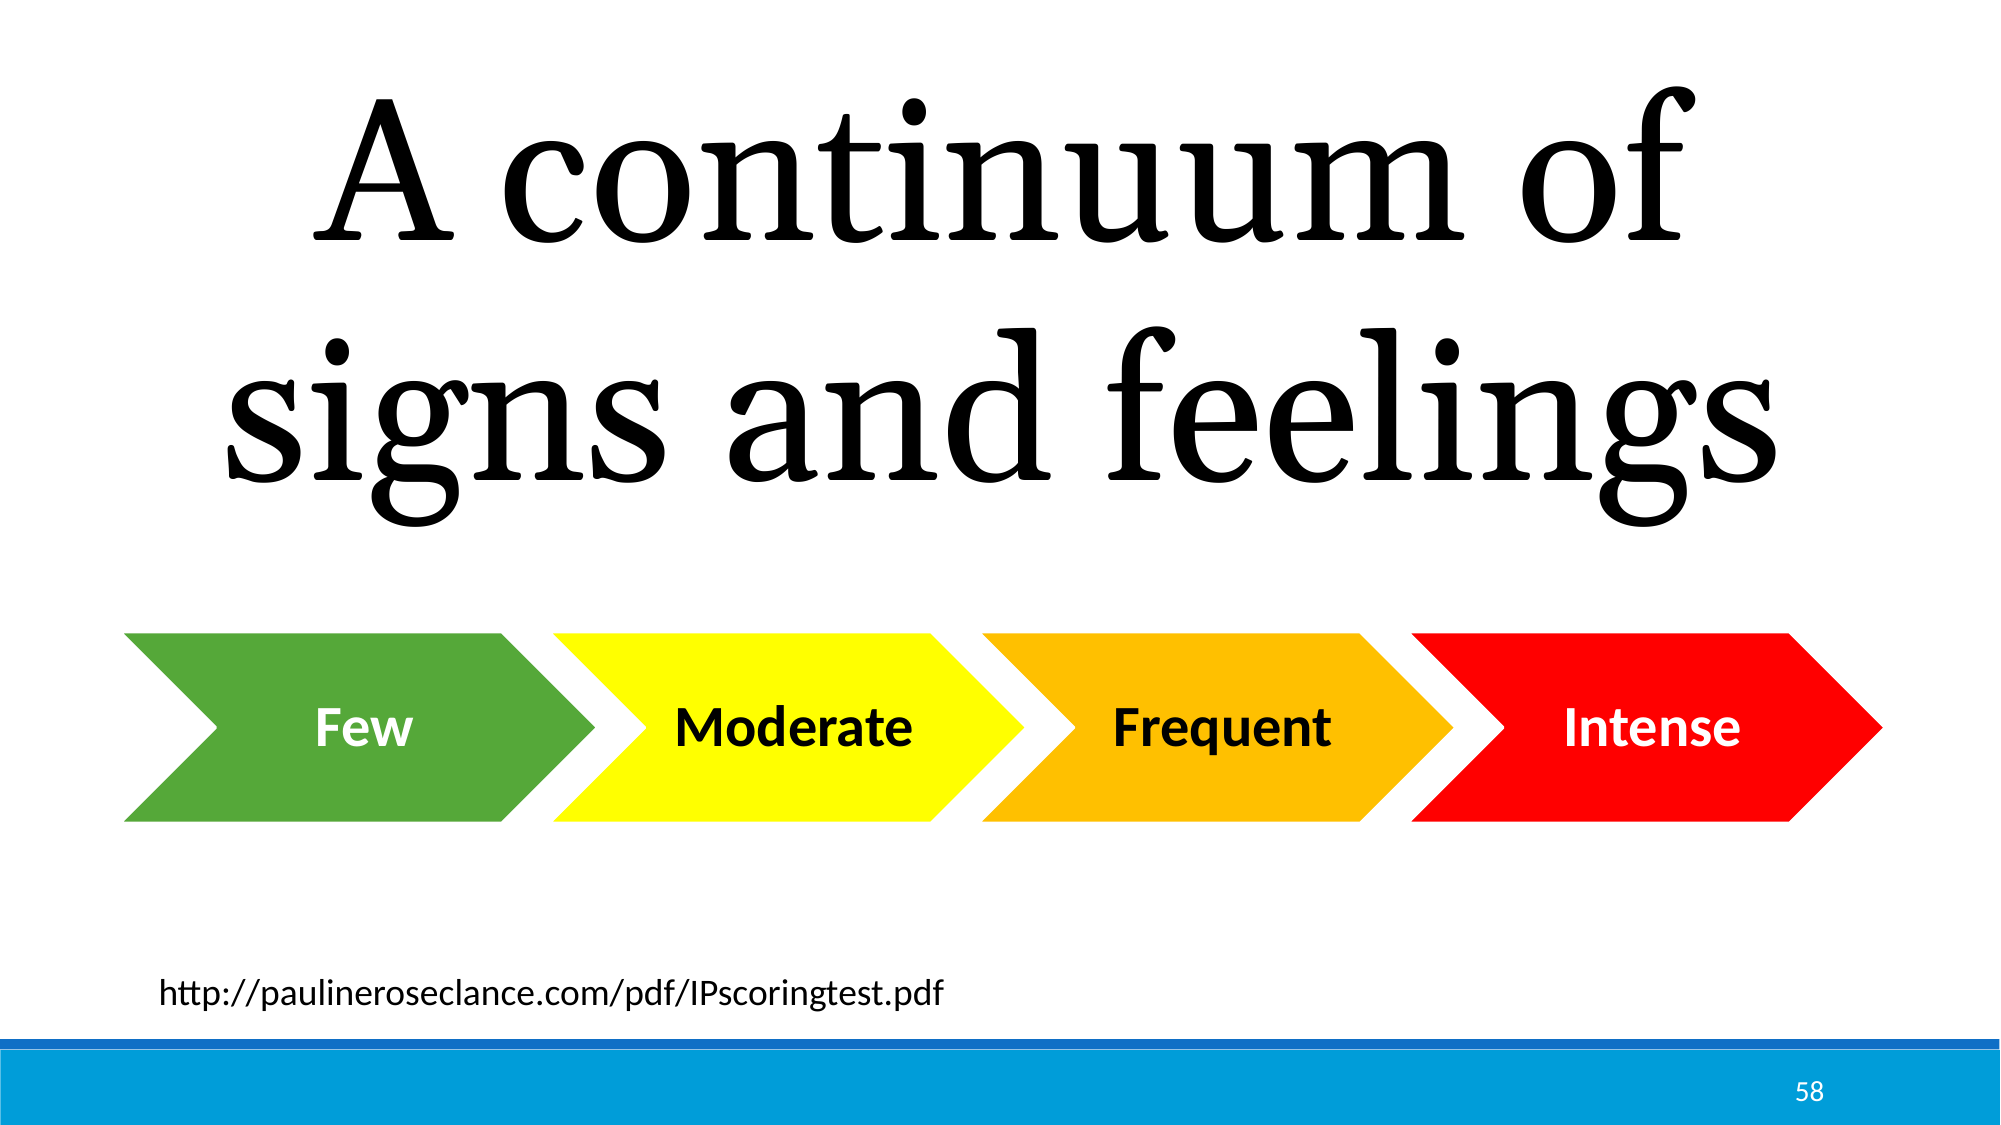

A continuum of
signs and feelings
Few
Moderate
Frequent
Intense
http://paulineroseclance.com/pdf/IPscoringtest.pdf
58